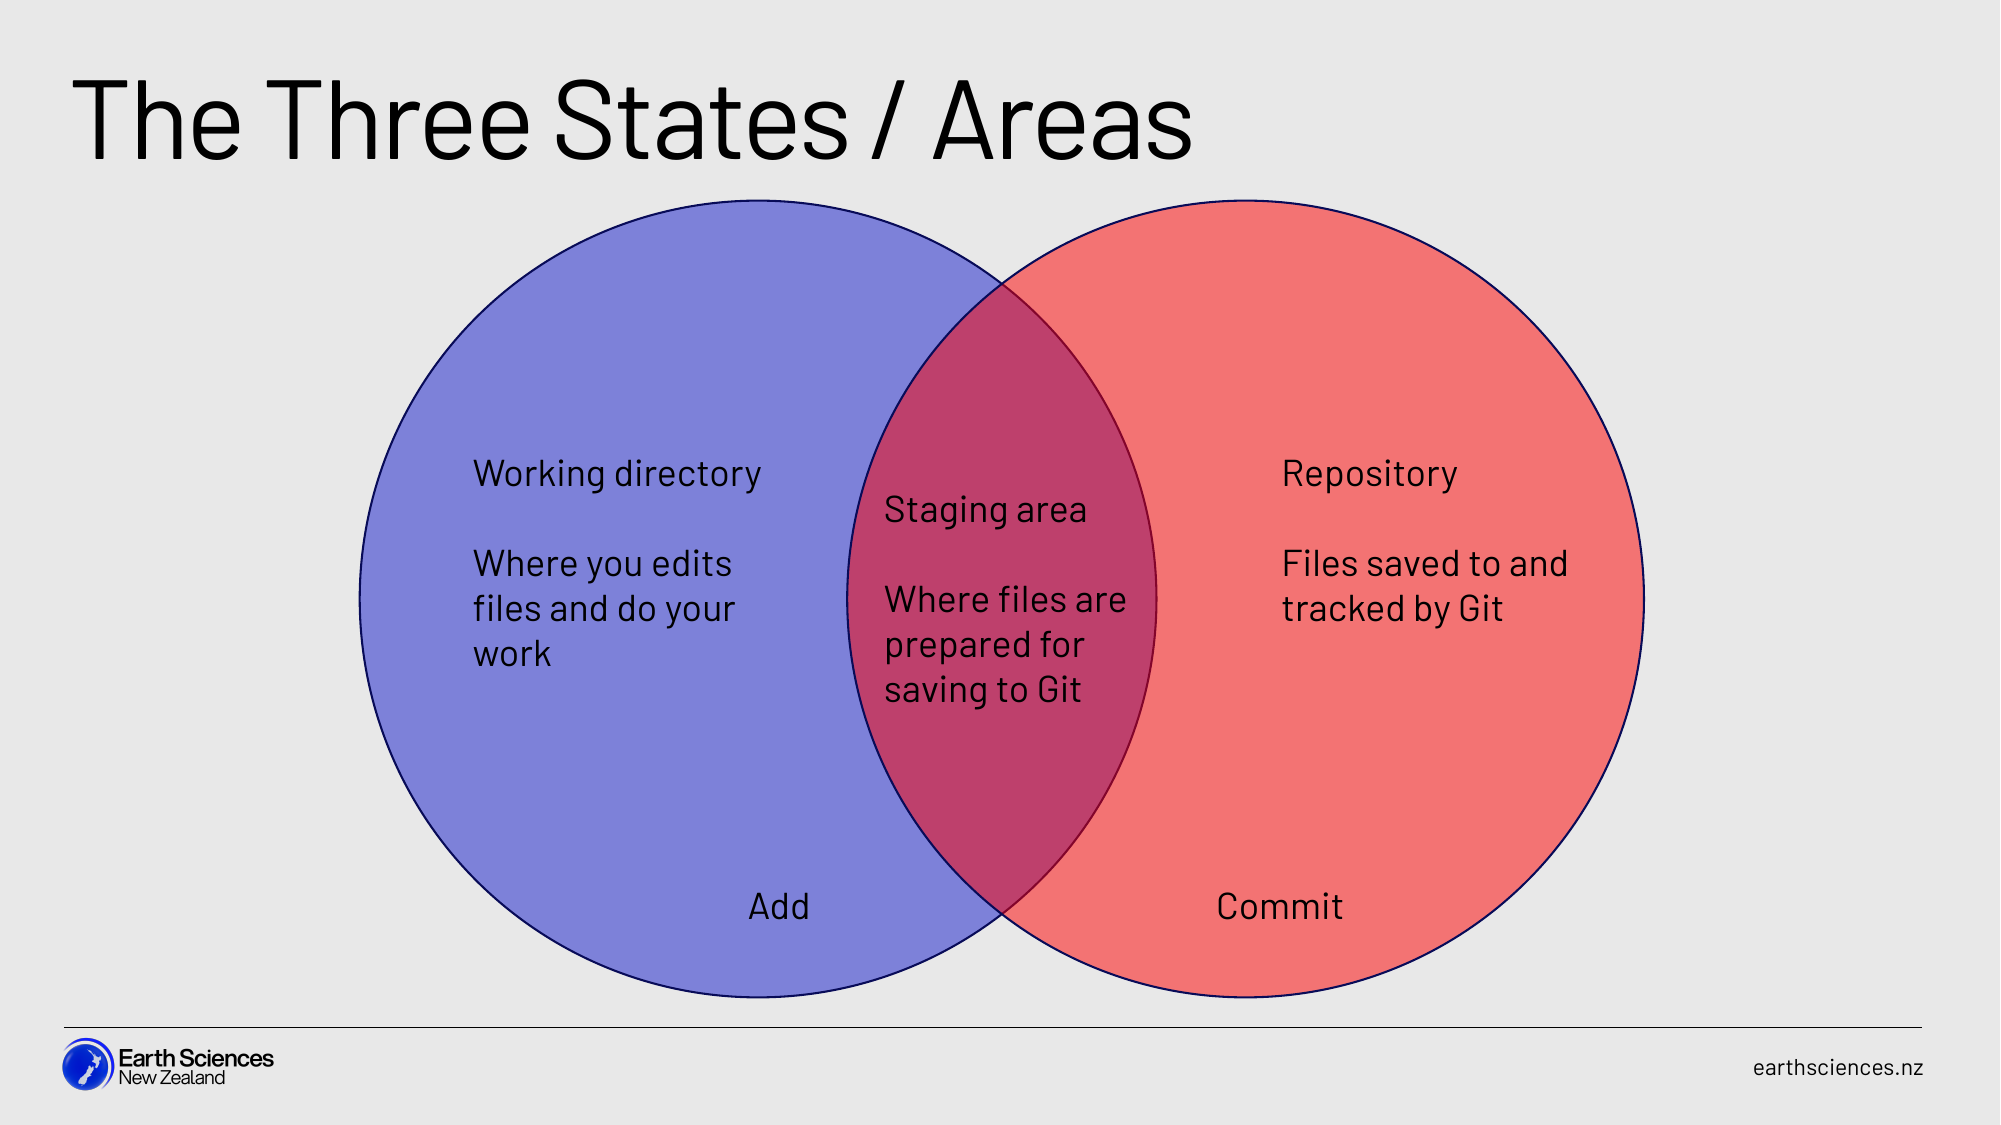

The Three States / Areas

Working directory

Where you edits files and do your work
Repository

Files saved to and tracked by Git
Staging area

Where files are prepared for saving to Git
Add
Commit